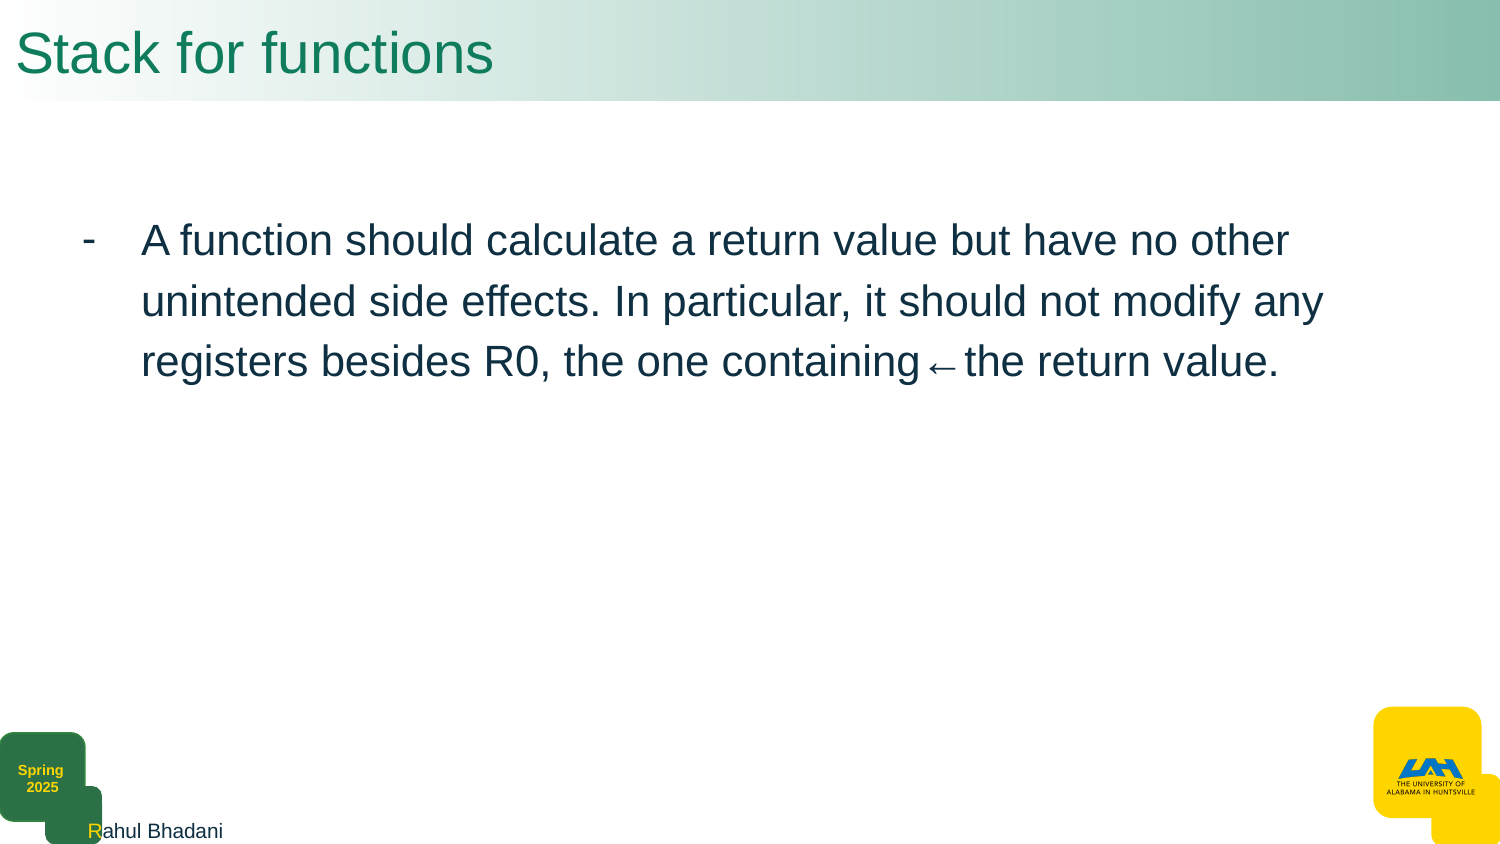

# Stack for functions
A function should calculate a return value but have no other unintended side effects. In particular, it should not modify any registers besides R0, the one containing←the return value.